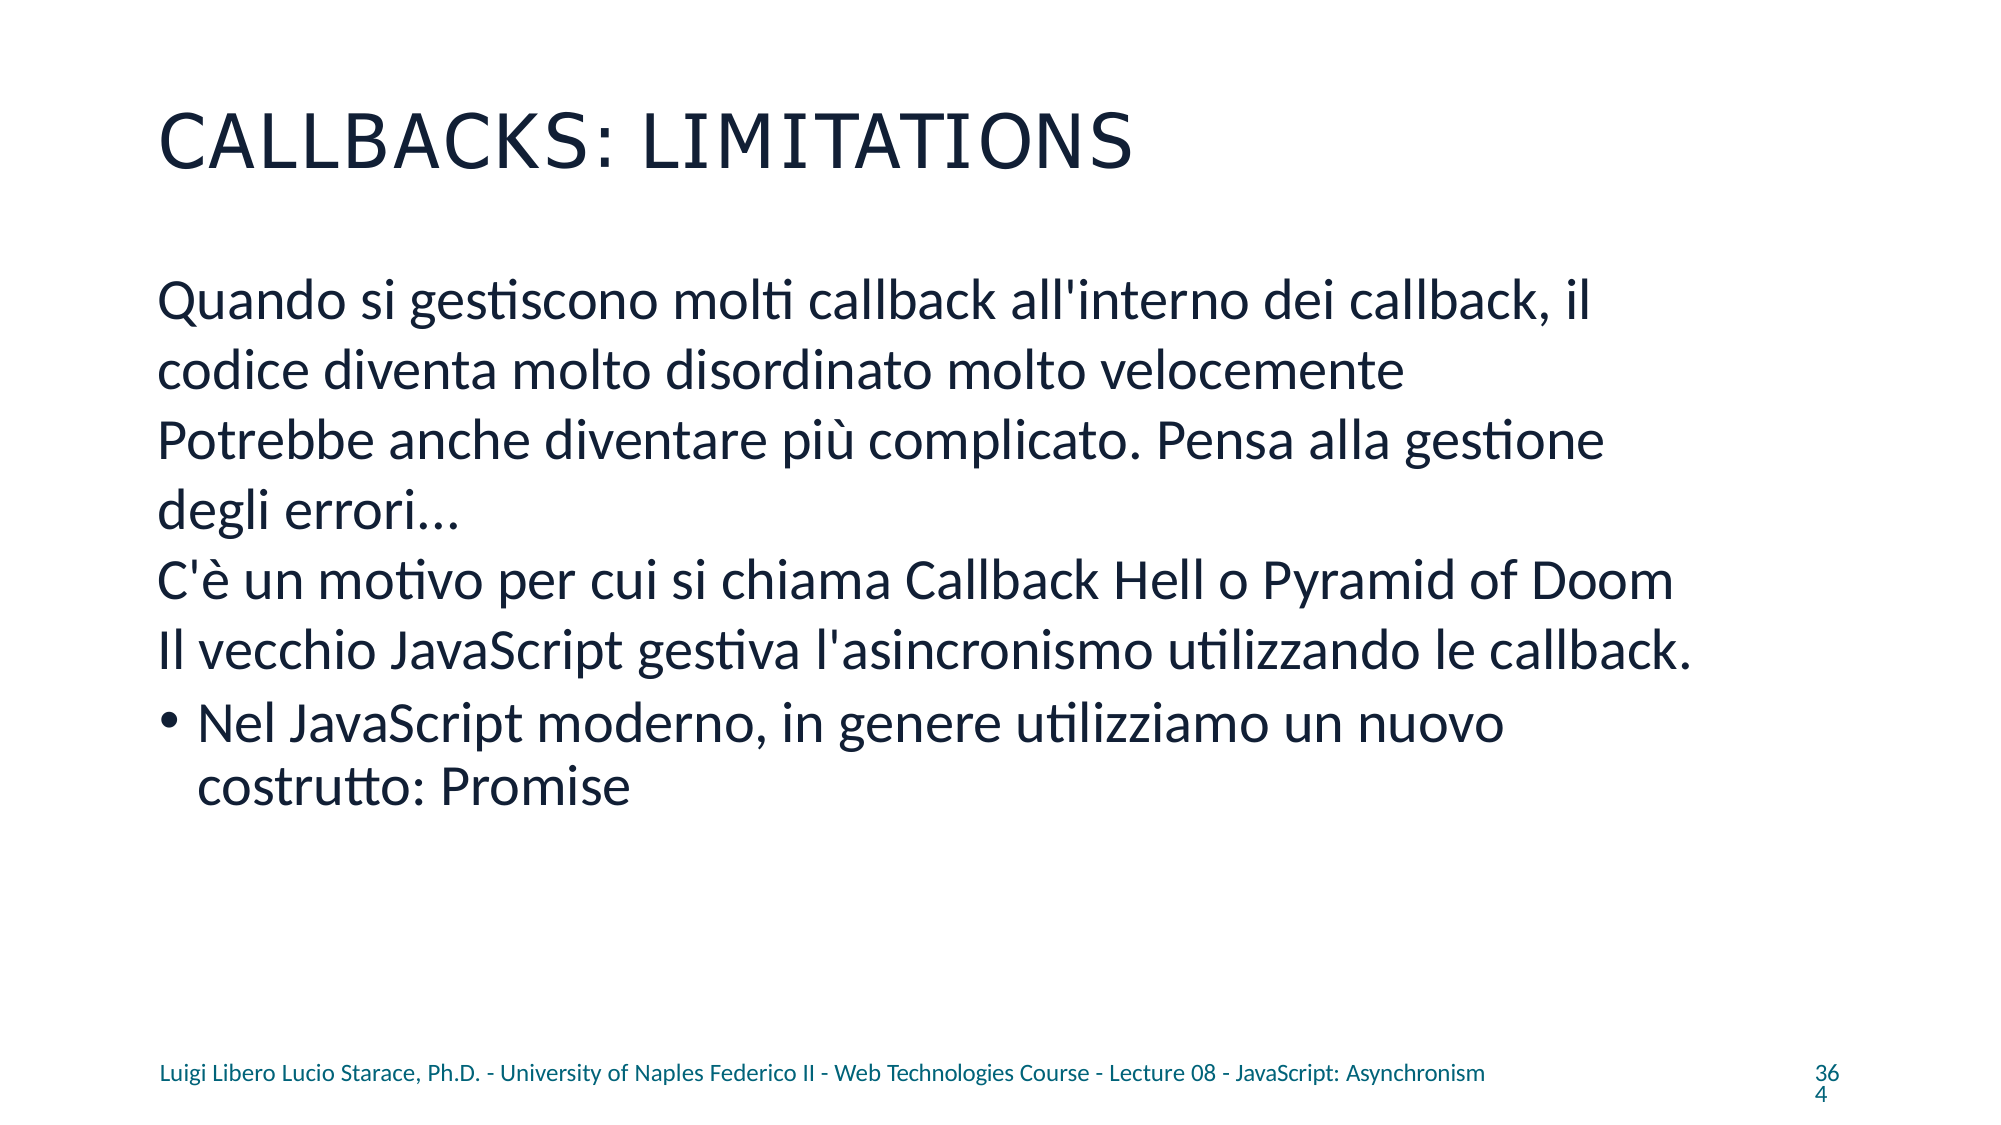

# CALLBACKS: LIMITATIONS
Quando si gestiscono molti callback all'interno dei callback, il codice diventa molto disordinato molto velocemente
Potrebbe anche diventare più complicato. Pensa alla gestione degli errori...
C'è un motivo per cui si chiama Callback Hell o Pyramid of Doom
Il vecchio JavaScript gestiva l'asincronismo utilizzando le callback.
Nel JavaScript moderno, in genere utilizziamo un nuovo costrutto: Promise
Luigi Libero Lucio Starace, Ph.D. - University of Naples Federico II - Web Technologies Course - Lecture 08 - JavaScript: Asynchronism
364